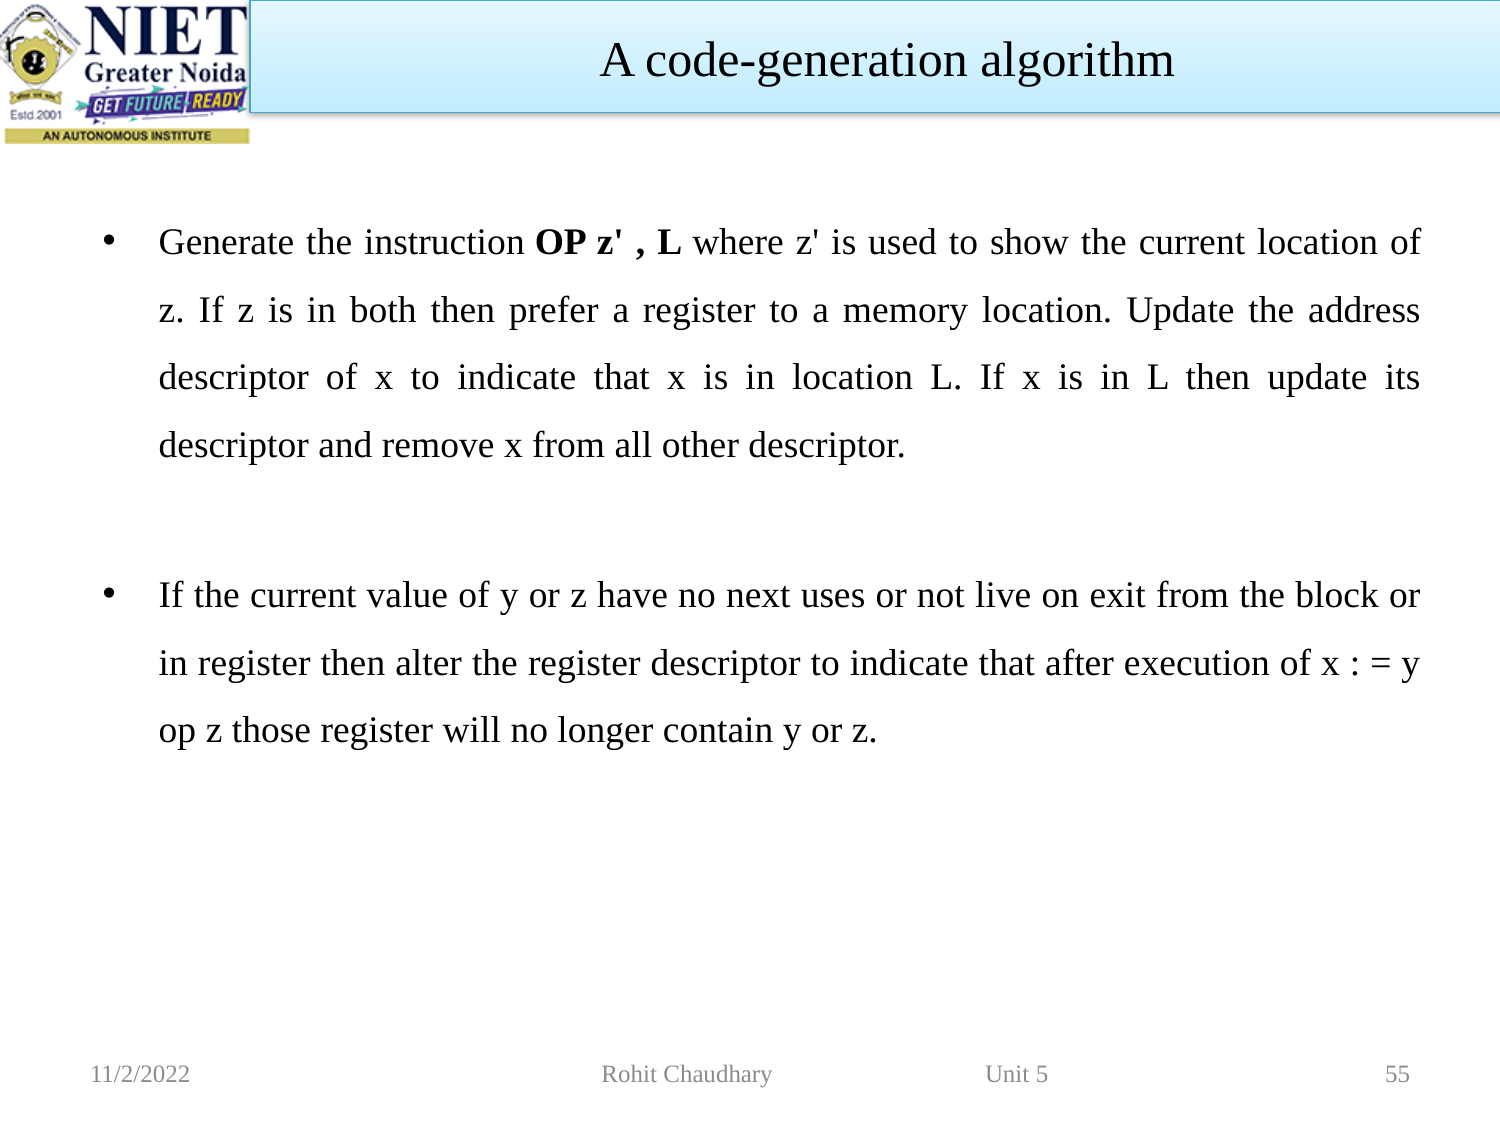

A code-generation algorithm
Generate the instruction OP z' , L where z' is used to show the current location of z. If z is in both then prefer a register to a memory location. Update the address descriptor of x to indicate that x is in location L. If x is in L then update its descriptor and remove x from all other descriptor.

If the current value of y or z have no next uses or not live on exit from the block or in register then alter the register descriptor to indicate that after execution of x : = y op z those register will no longer contain y or z.

11/2/2022
Rohit Chaudhary                                  Unit 5
55